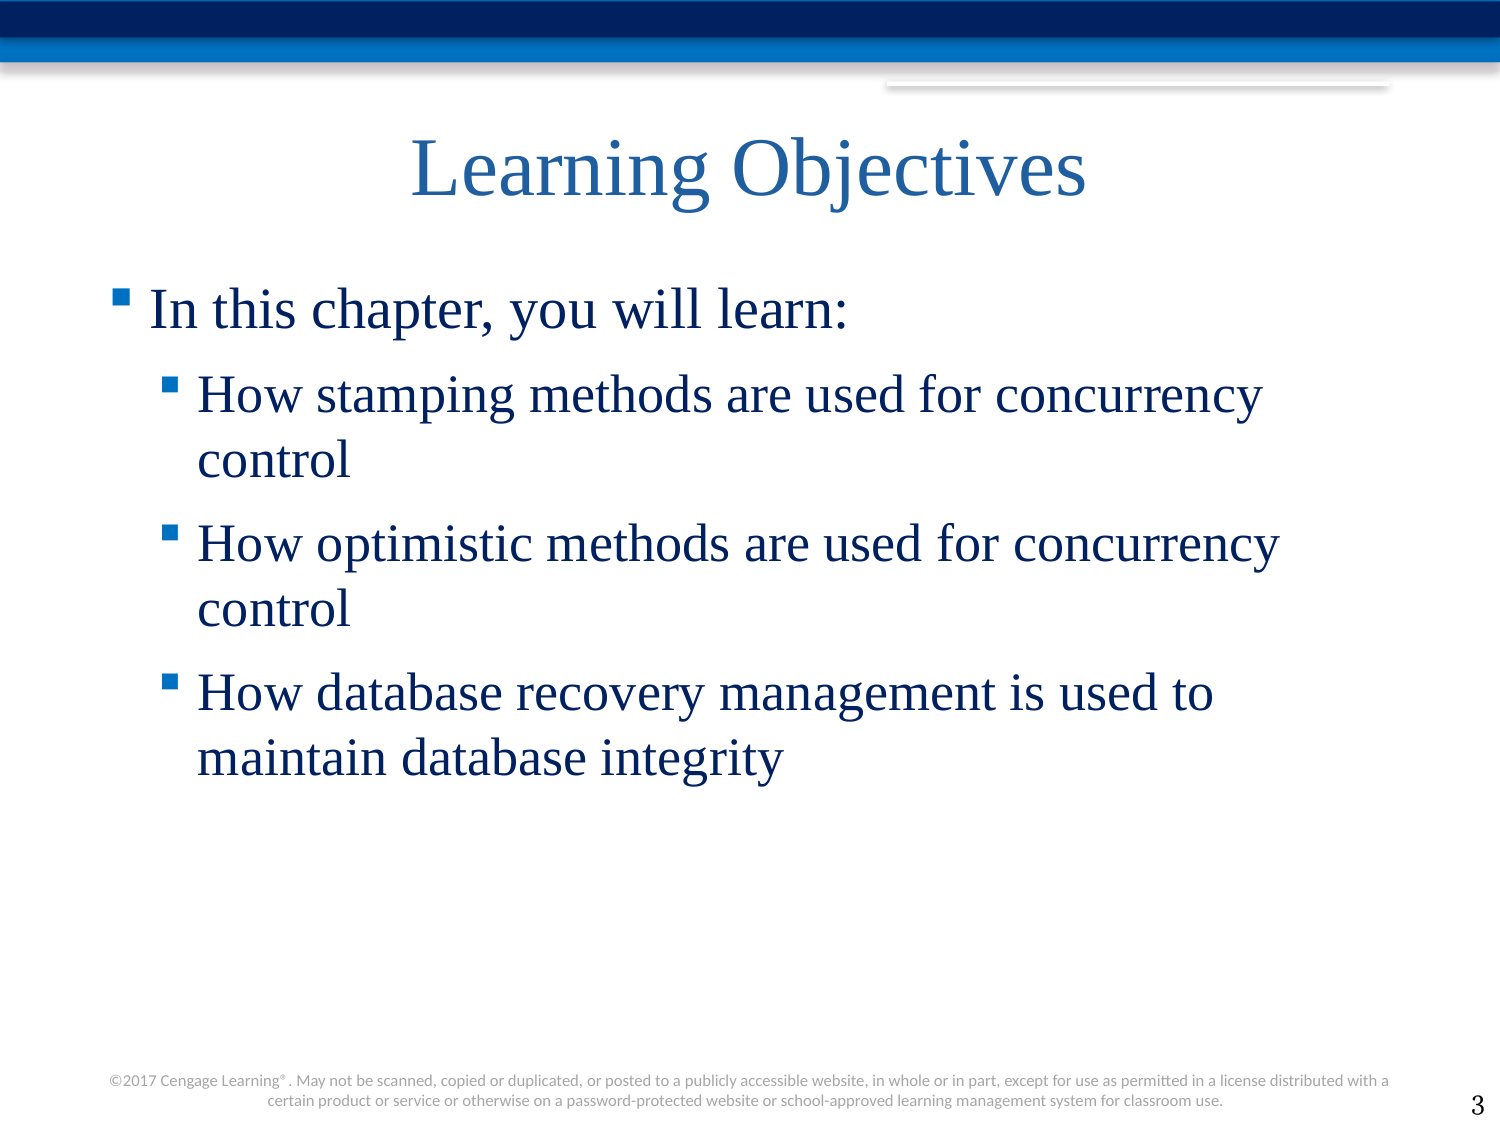

# Learning Objectives
In this chapter, you will learn:
How stamping methods are used for concurrency control
How optimistic methods are used for concurrency control
How database recovery management is used to maintain database integrity
3